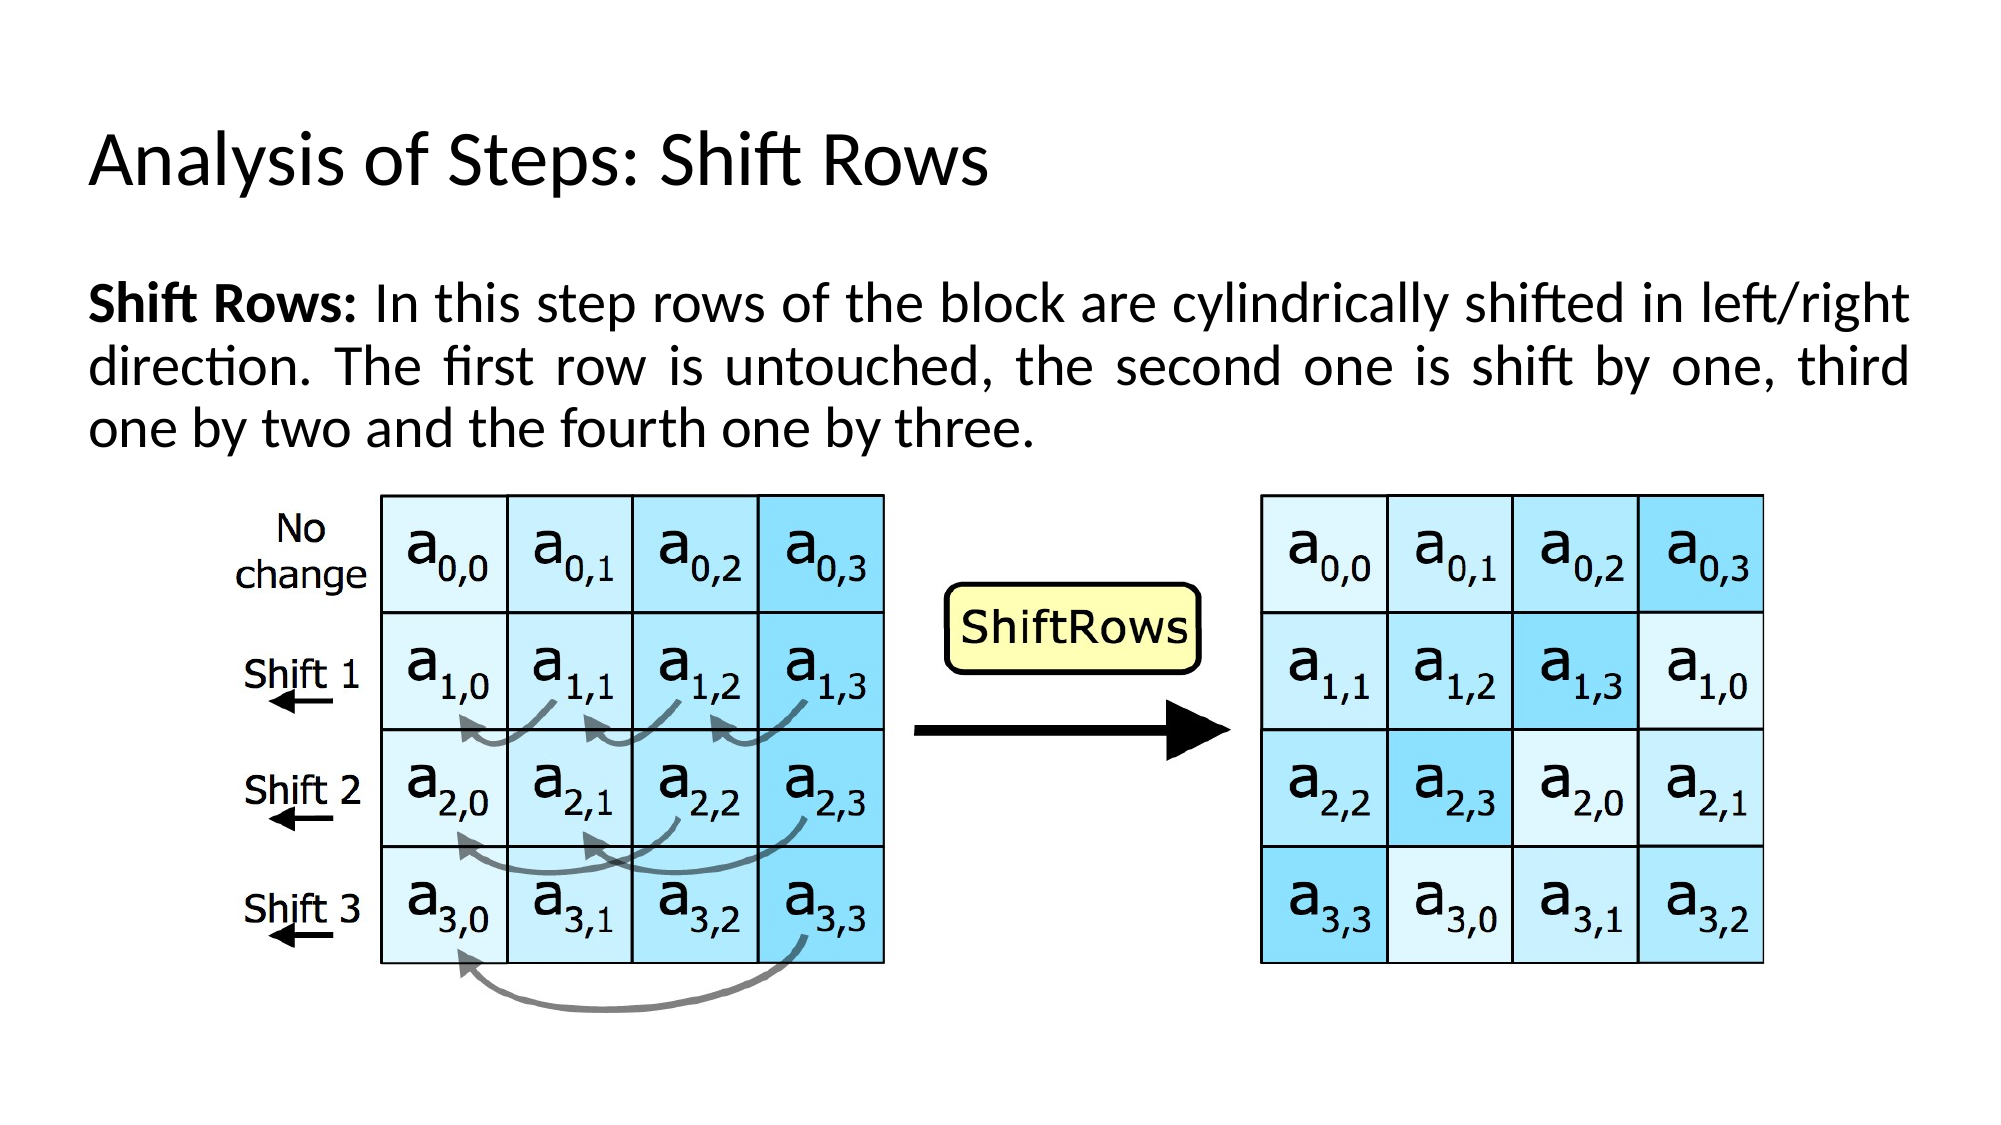

# Analysis of Steps: Shift Rows
Shift Rows: In this step rows of the block are cylindrically shifted in left/right direction. The first row is untouched, the second one is shift by one, third one by two and the fourth one by three.